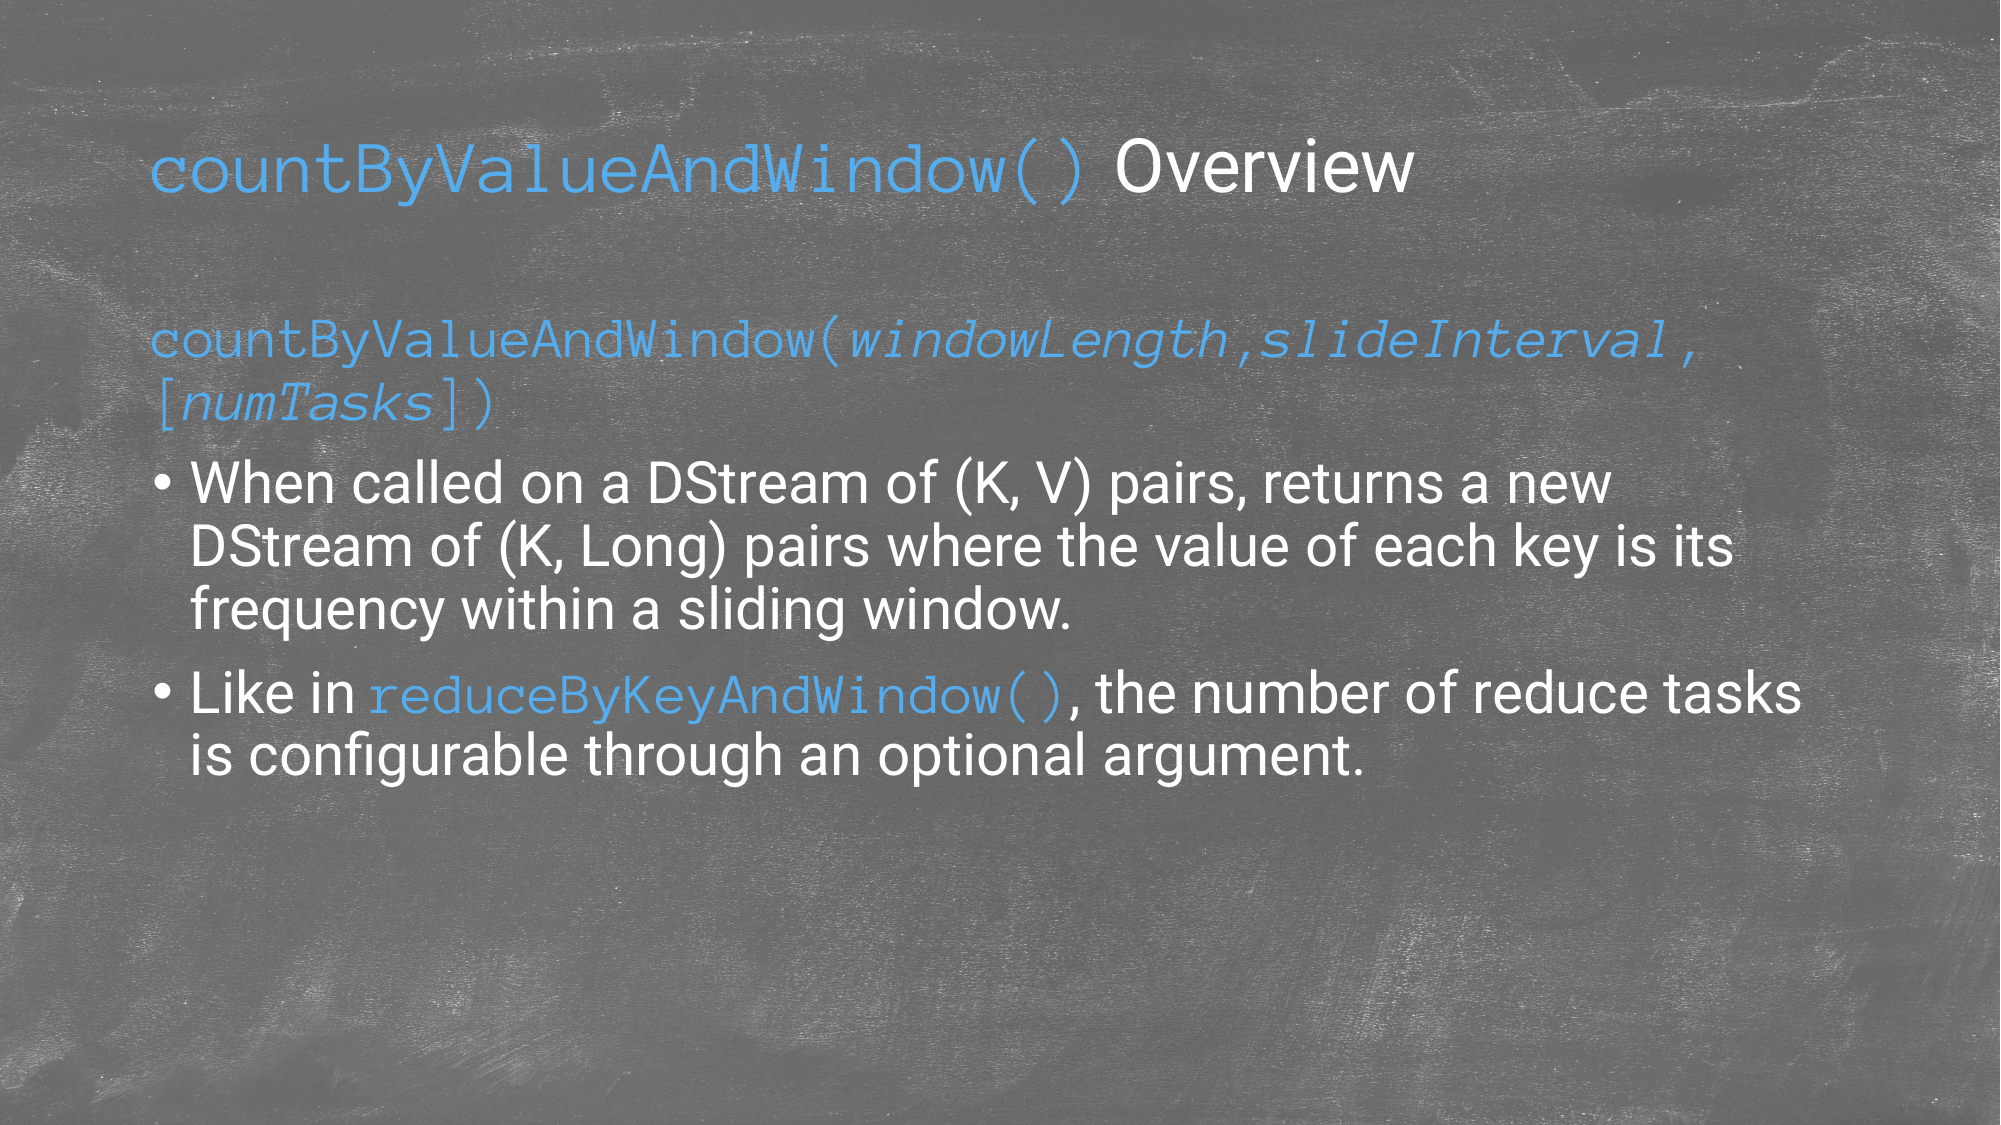

# countByValueAndWindow() Overview
countByValueAndWindow(windowLength,slideInterval, [numTasks])
When called on a DStream of (K, V) pairs, returns a new DStream of (K, Long) pairs where the value of each key is its frequency within a sliding window.
Like in reduceByKeyAndWindow(), the number of reduce tasks is configurable through an optional argument.